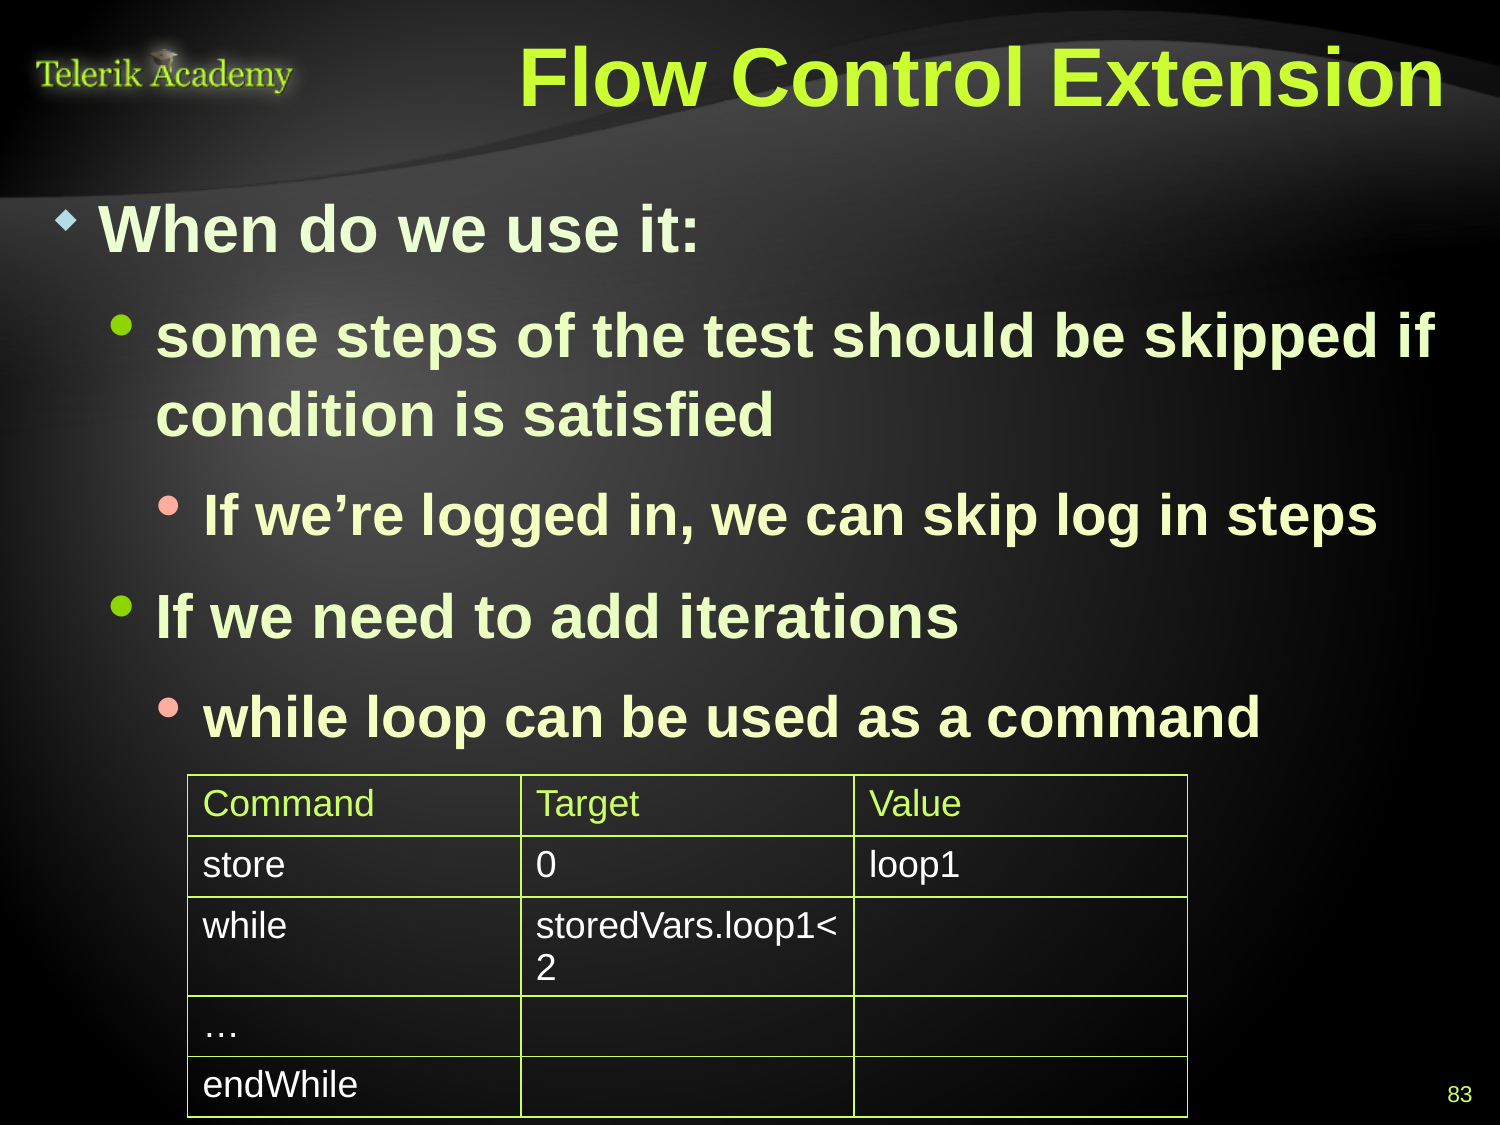

# Flow Control Extension
When do we use it:
some steps of the test should be skipped if condition is satisfied
If we’re logged in, we can skip log in steps
If we need to add iterations
while loop can be used as a command
| Command | Target | Value |
| --- | --- | --- |
| store | 0 | loop1 |
| while | storedVars.loop1<2 |  |
| … |  |  |
| endWhile |  |  |
83